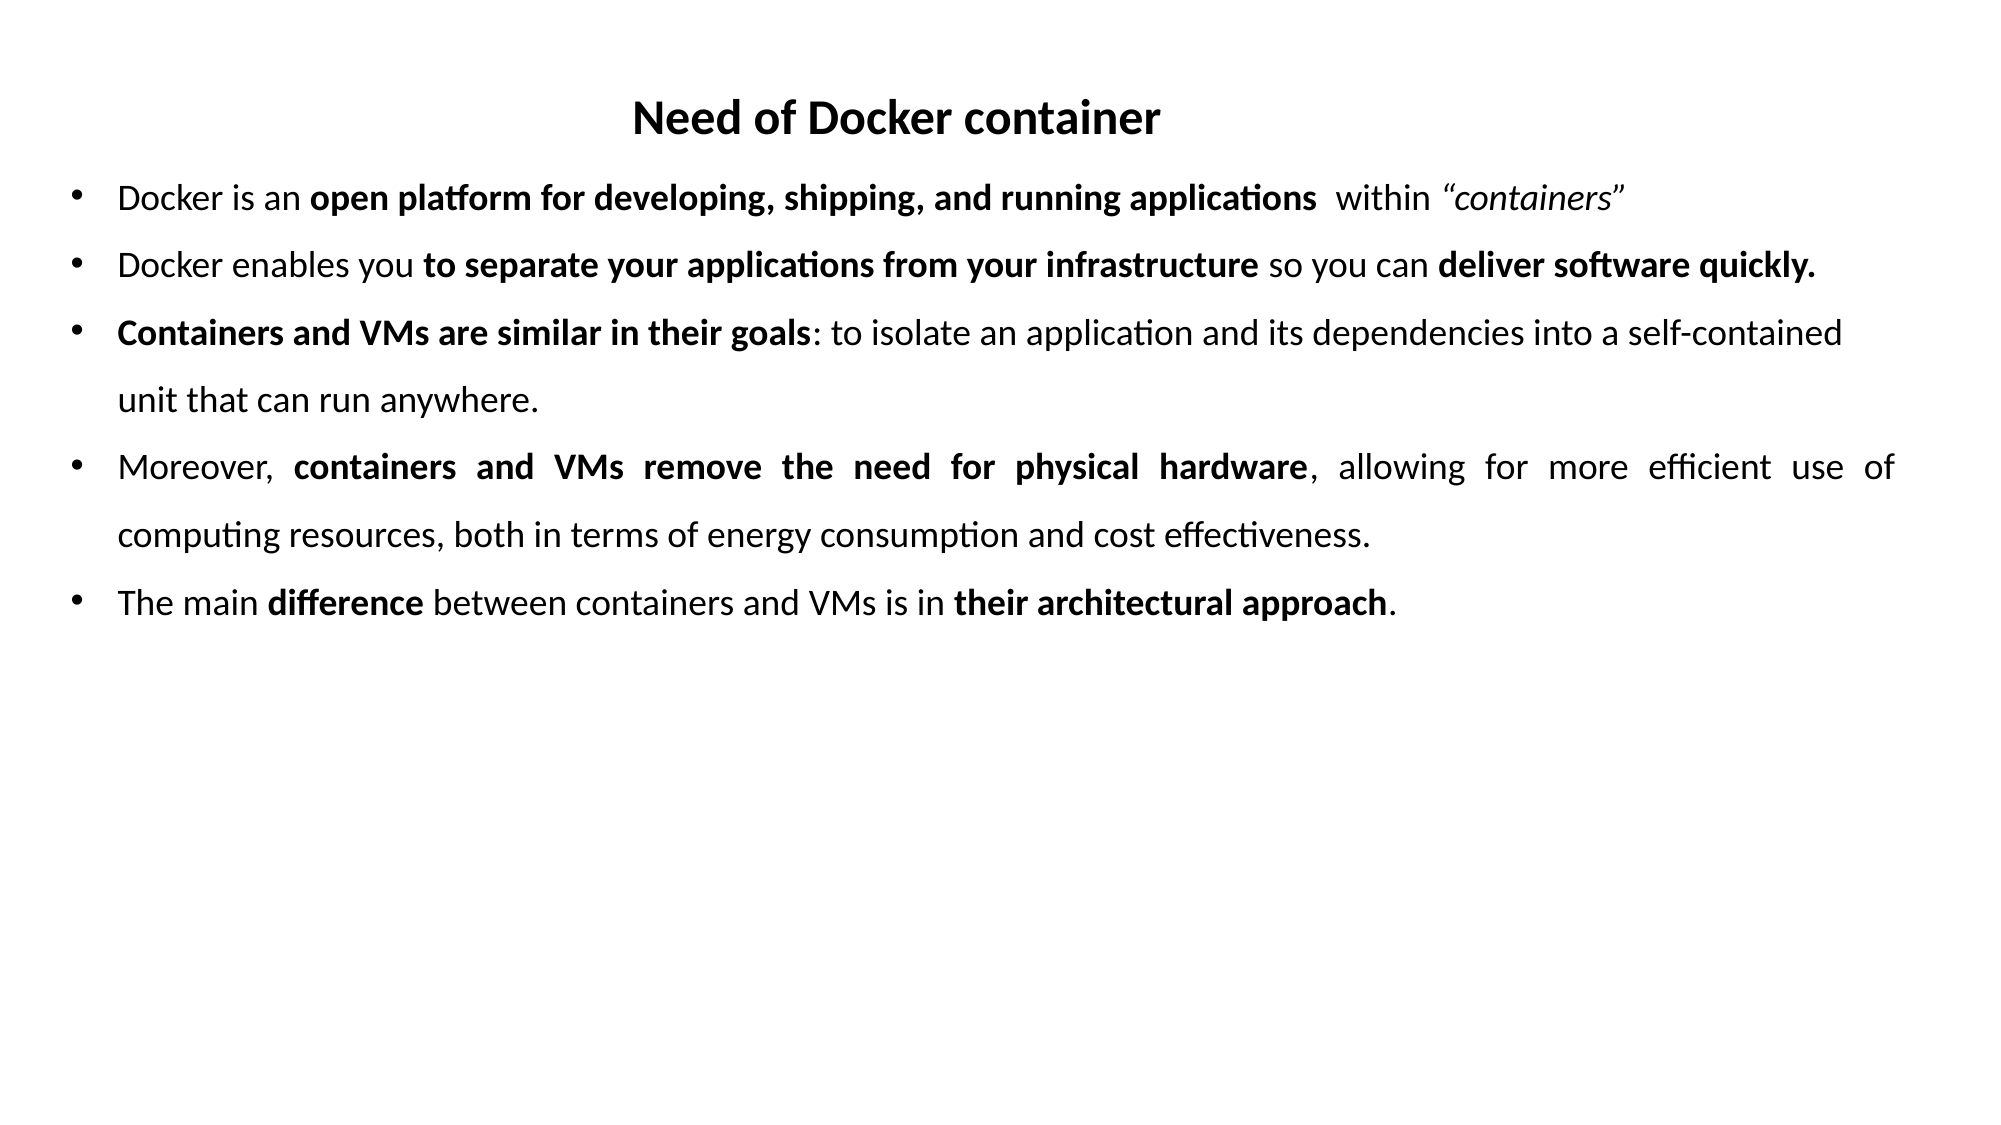

Need of Docker container
Docker is an open platform for developing, shipping, and running applications  within “containers”
Docker enables you to separate your applications from your infrastructure so you can deliver software quickly.
Containers and VMs are similar in their goals: to isolate an application and its dependencies into a self-contained unit that can run anywhere.
Moreover, containers and VMs remove the need for physical hardware, allowing for more efficient use of computing resources, both in terms of energy consumption and cost effectiveness.
The main difference between containers and VMs is in their architectural approach.